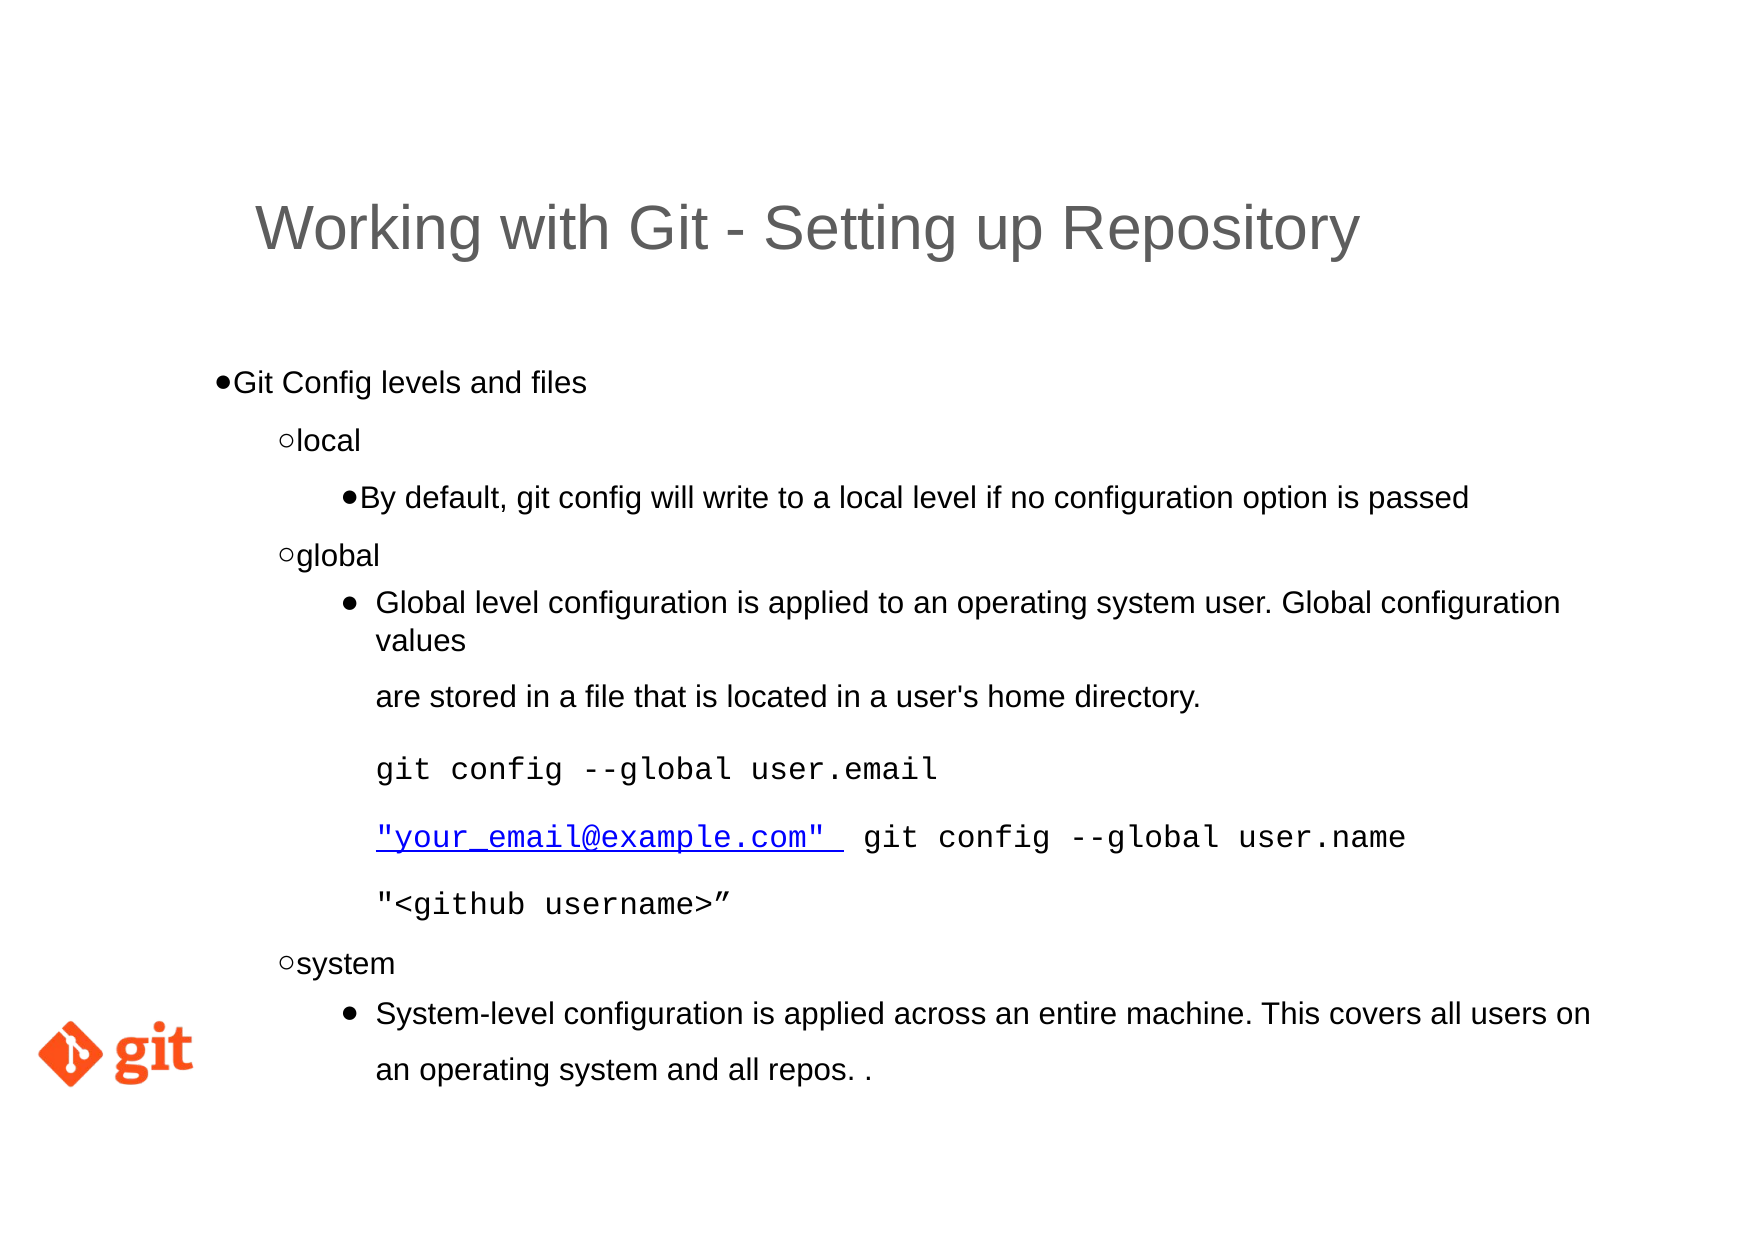

# Working with Git - Setting up Repository
Git Conﬁg levels and ﬁles
local
By default, git conﬁg will write to a local level if no conﬁguration option is passed
global
Global level conﬁguration is applied to an operating system user. Global conﬁguration values
are stored in a ﬁle that is located in a user's home directory.
git config --global user.email "your_email@example.com"  git config --global user.name "<github username>”
system
System-level conﬁguration is applied across an entire machine. This covers all users on
an operating system and all repos. .